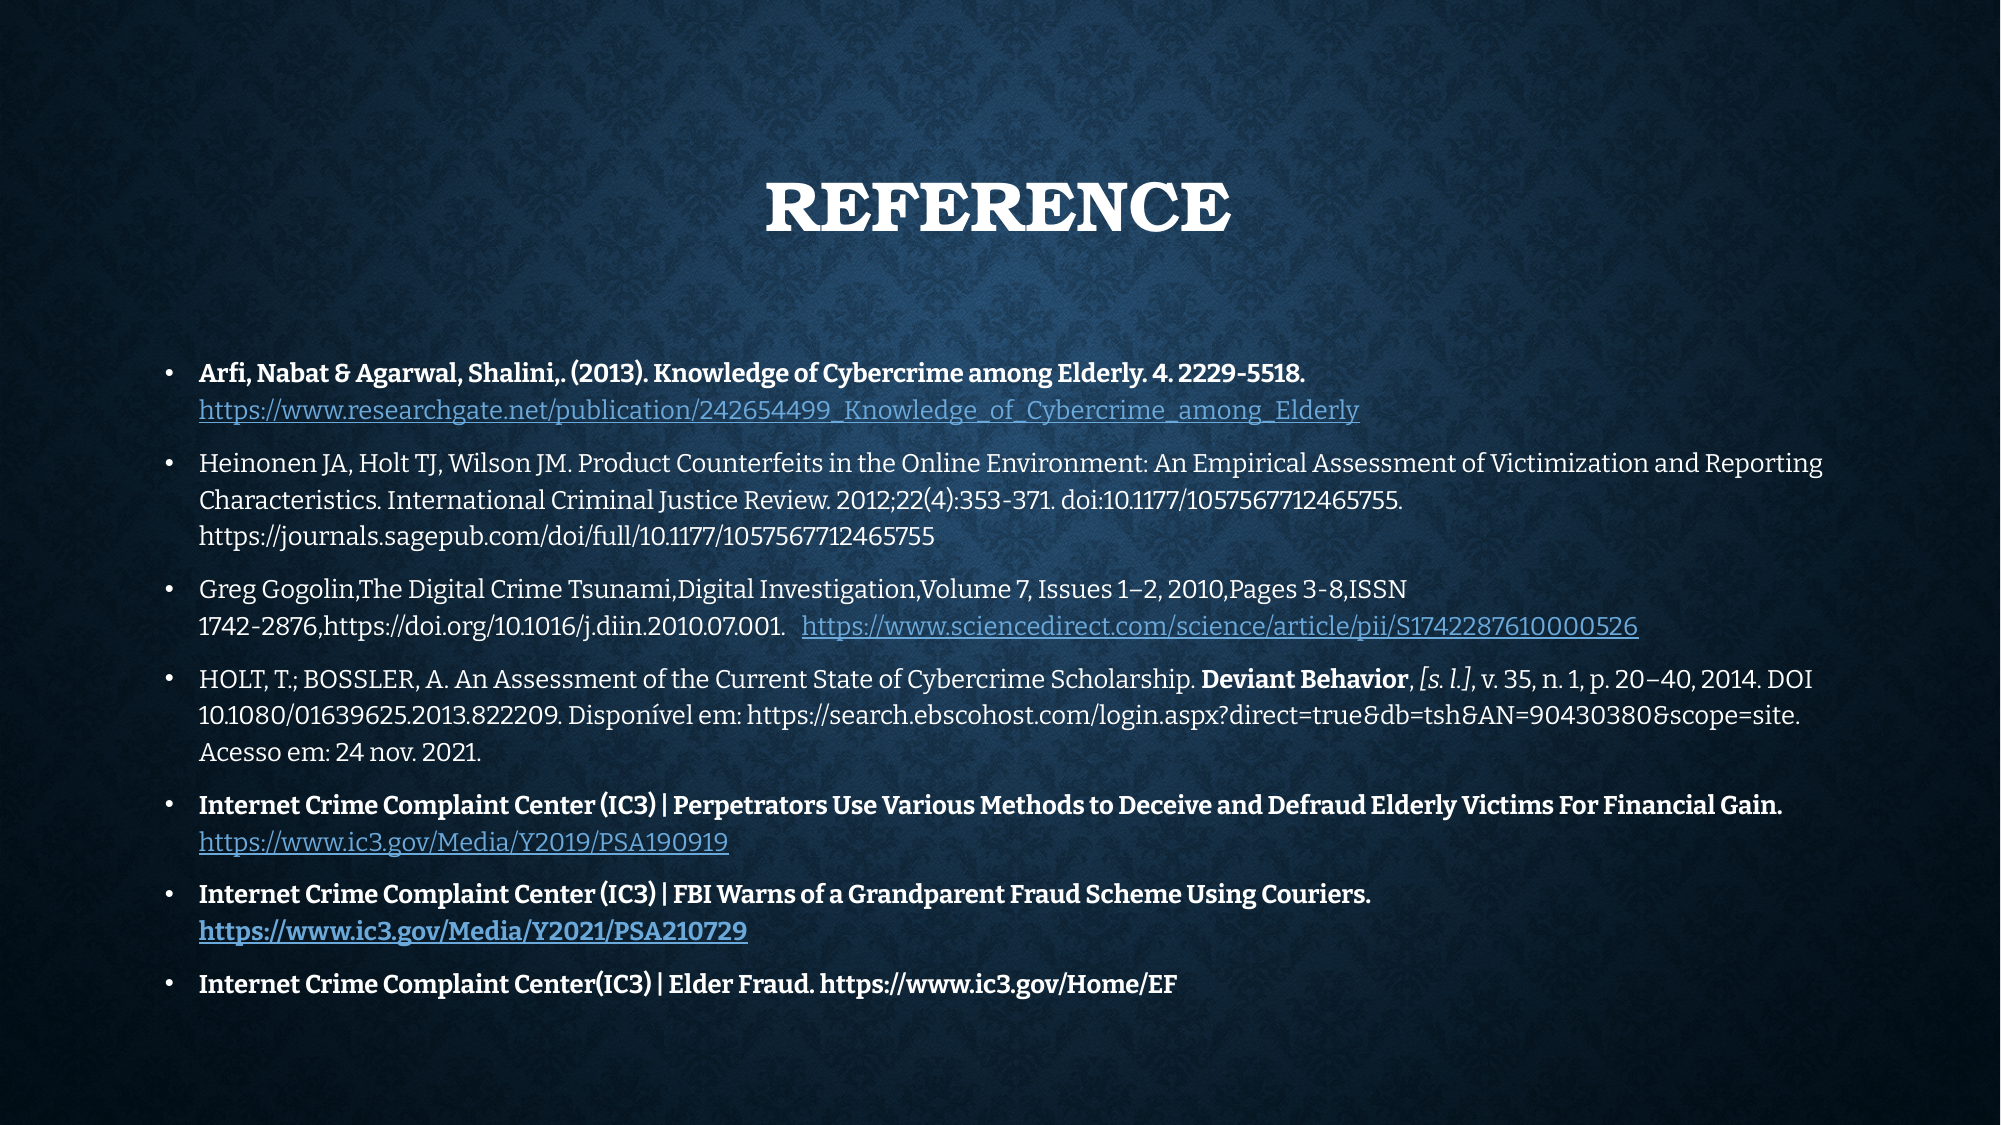

# Reference
Arfi, Nabat & Agarwal, Shalini,. (2013). Knowledge of Cybercrime among Elderly. 4. 2229-5518. https://www.researchgate.net/publication/242654499_Knowledge_of_Cybercrime_among_Elderly
Heinonen JA, Holt TJ, Wilson JM. Product Counterfeits in the Online Environment: An Empirical Assessment of Victimization and Reporting Characteristics. International Criminal Justice Review. 2012;22(4):353-371. doi:10.1177/1057567712465755. https://journals.sagepub.com/doi/full/10.1177/1057567712465755
Greg Gogolin,The Digital Crime Tsunami,Digital Investigation,Volume 7, Issues 1–2, 2010,Pages 3-8,ISSN 1742-2876,https://doi.org/10.1016/j.diin.2010.07.001.   https://www.sciencedirect.com/science/article/pii/S1742287610000526
HOLT, T.; BOSSLER, A. An Assessment of the Current State of Cybercrime Scholarship. Deviant Behavior, [s. l.], v. 35, n. 1, p. 20–40, 2014. DOI 10.1080/01639625.2013.822209. Disponível em: https://search.ebscohost.com/login.aspx?direct=true&db=tsh&AN=90430380&scope=site. Acesso em: 24 nov. 2021.
Internet Crime Complaint Center (IC3) | Perpetrators Use Various Methods to Deceive and Defraud Elderly Victims For Financial Gain. https://www.ic3.gov/Media/Y2019/PSA190919
Internet Crime Complaint Center (IC3) | FBI Warns of a Grandparent Fraud Scheme Using Couriers. https://www.ic3.gov/Media/Y2021/PSA210729
Internet Crime Complaint Center(IC3) | Elder Fraud. https://www.ic3.gov/Home/EF